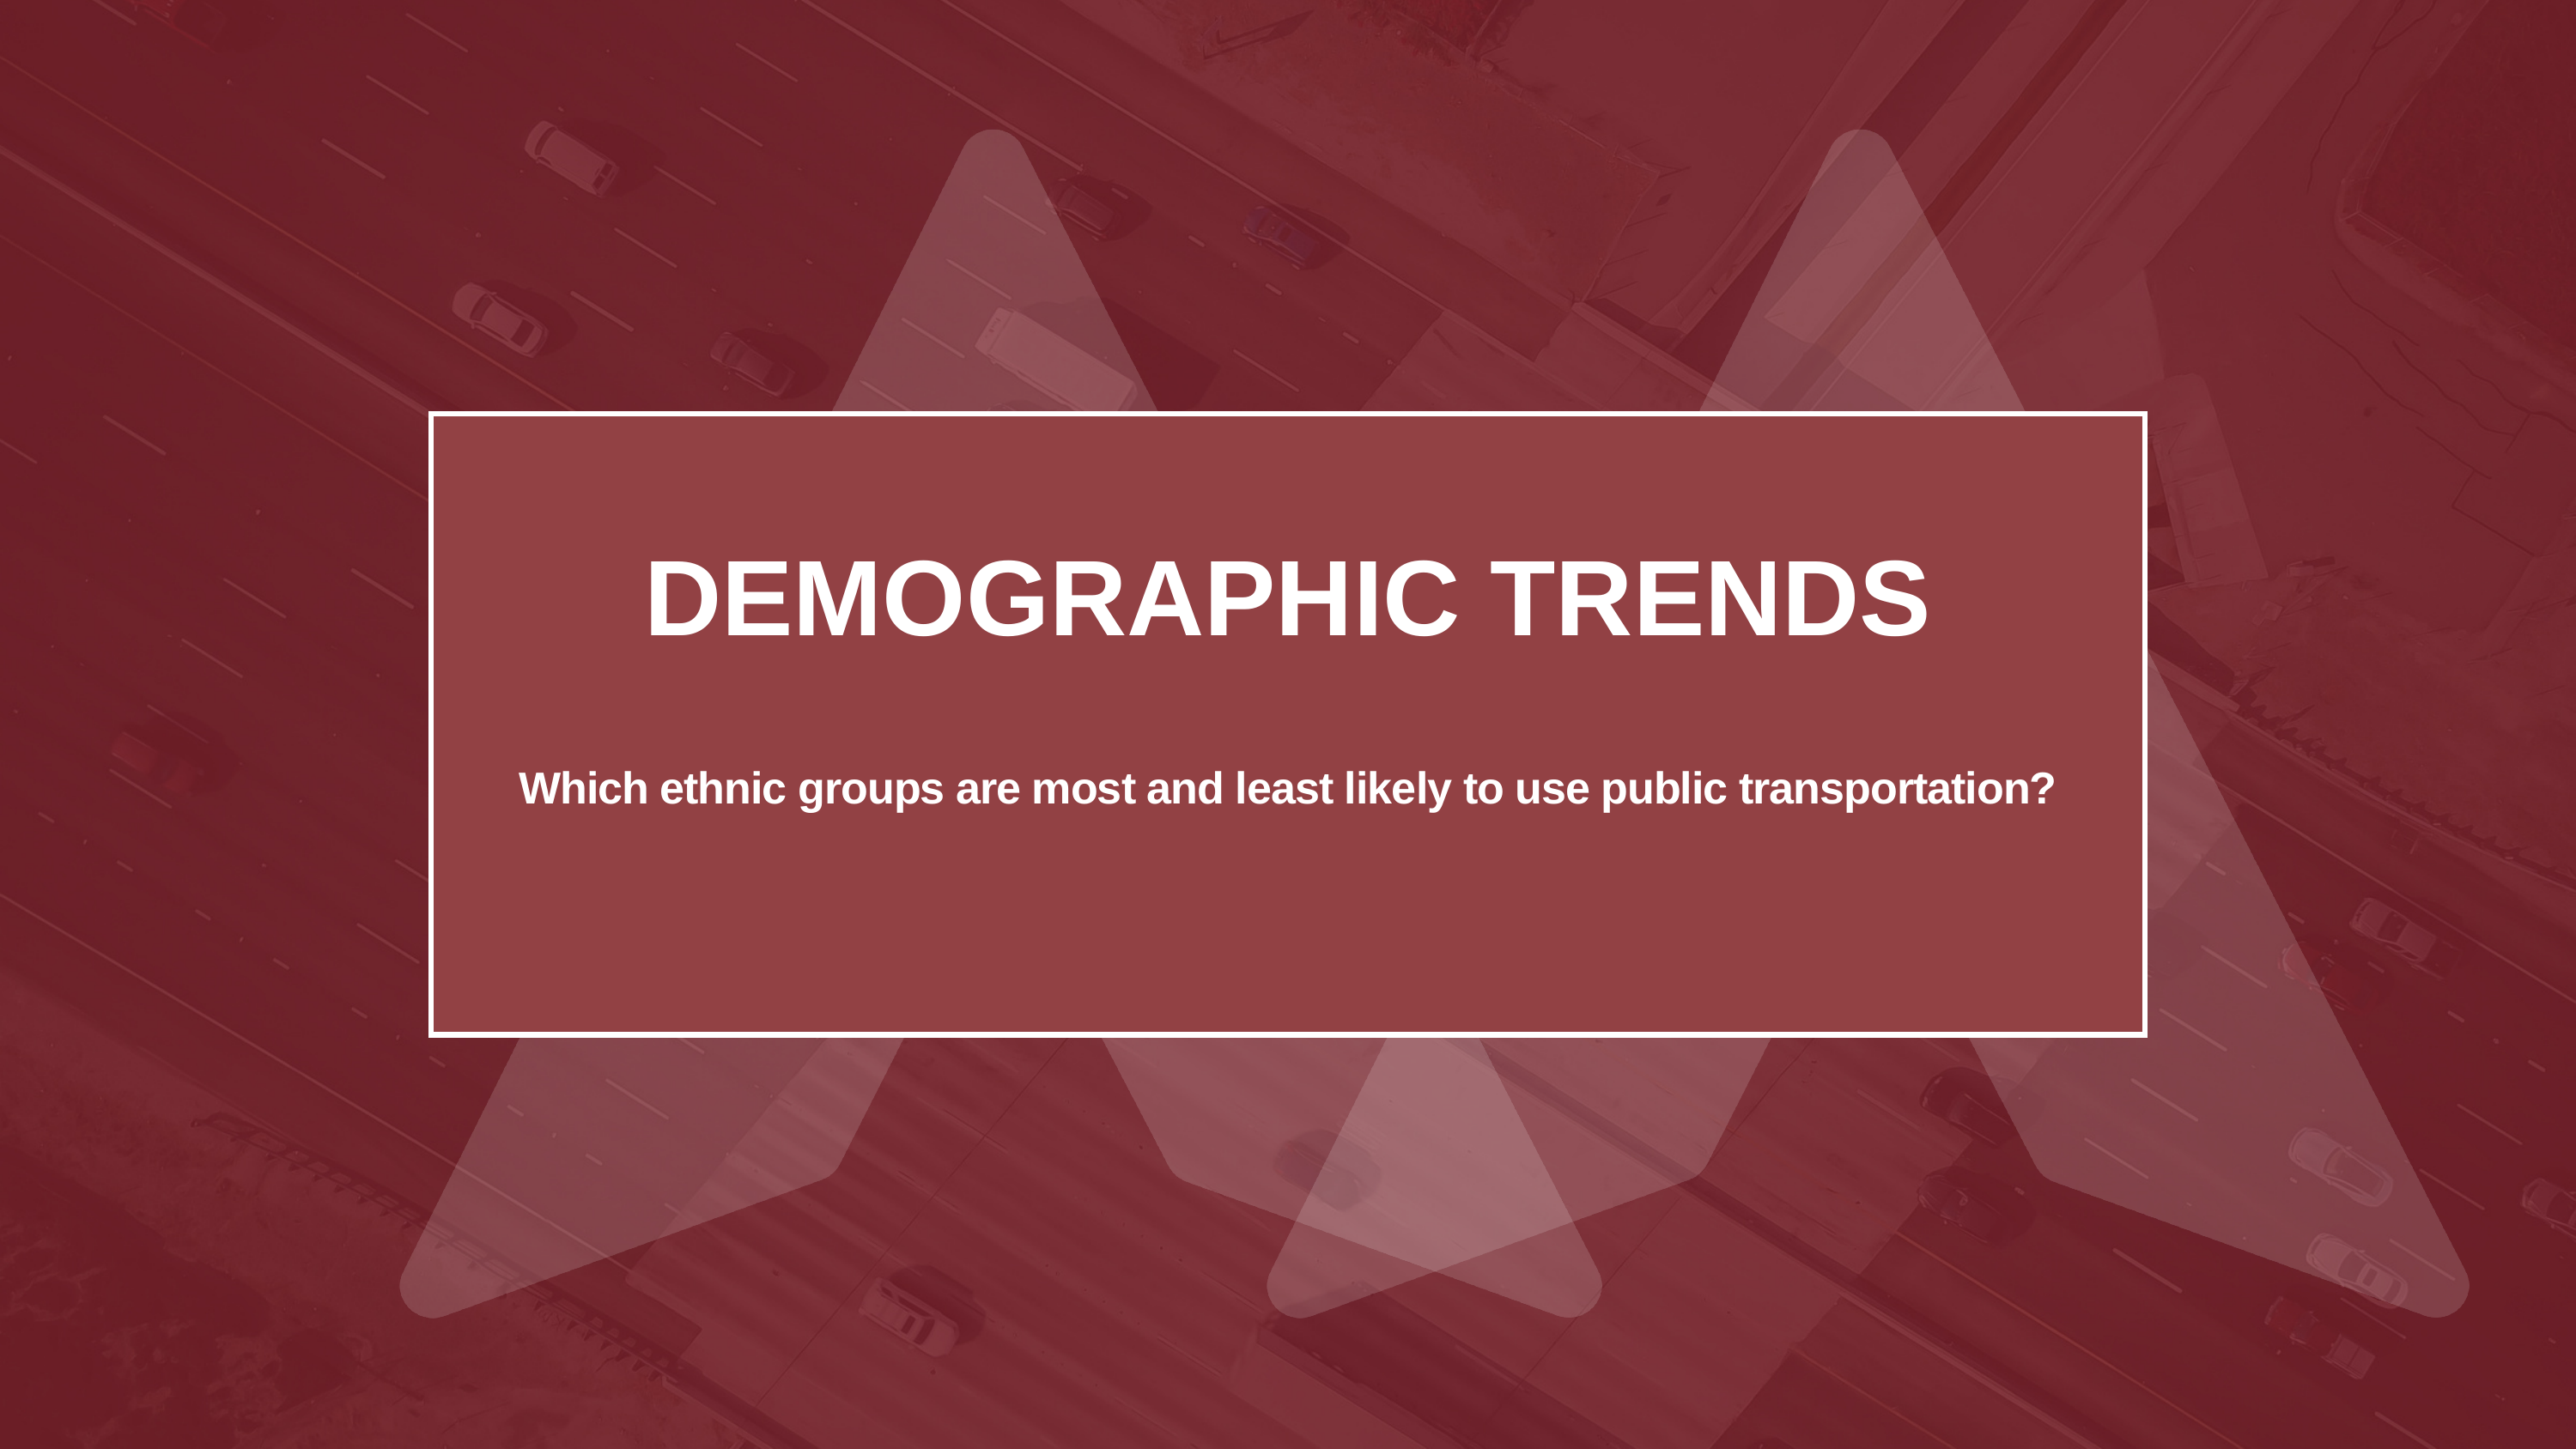

DEMOGRAPHIC TRENDS
Which ethnic groups are most and least likely to use public transportation?